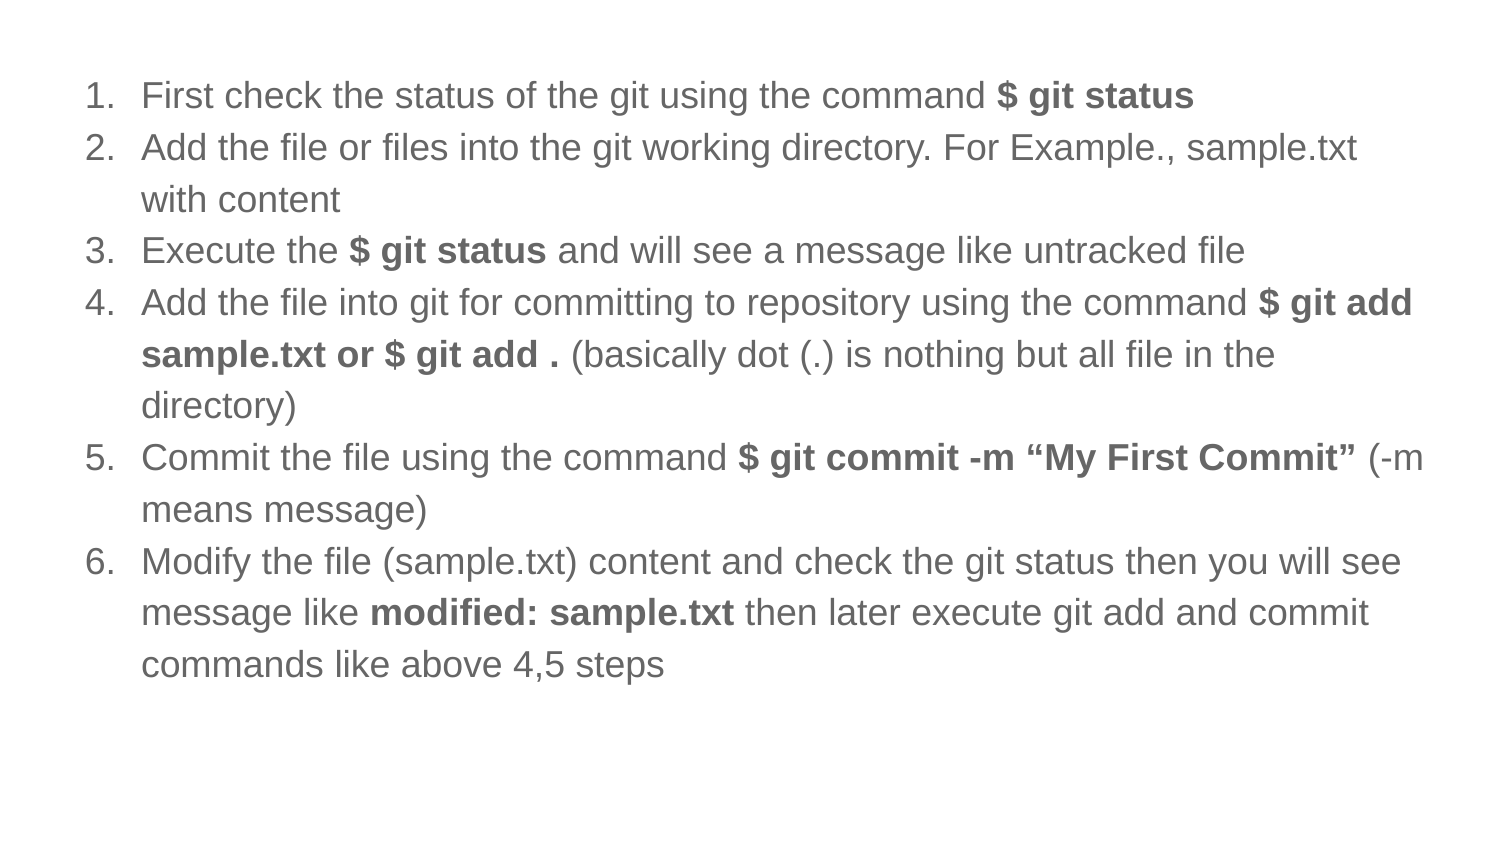

First check the status of the git using the command $ git status
Add the file or files into the git working directory. For Example., sample.txt with content
Execute the $ git status and will see a message like untracked file
Add the file into git for committing to repository using the command $ git add sample.txt or $ git add . (basically dot (.) is nothing but all file in the directory)
Commit the file using the command $ git commit -m “My First Commit” (-m means message)
Modify the file (sample.txt) content and check the git status then you will see message like modified: sample.txt then later execute git add and commit commands like above 4,5 steps